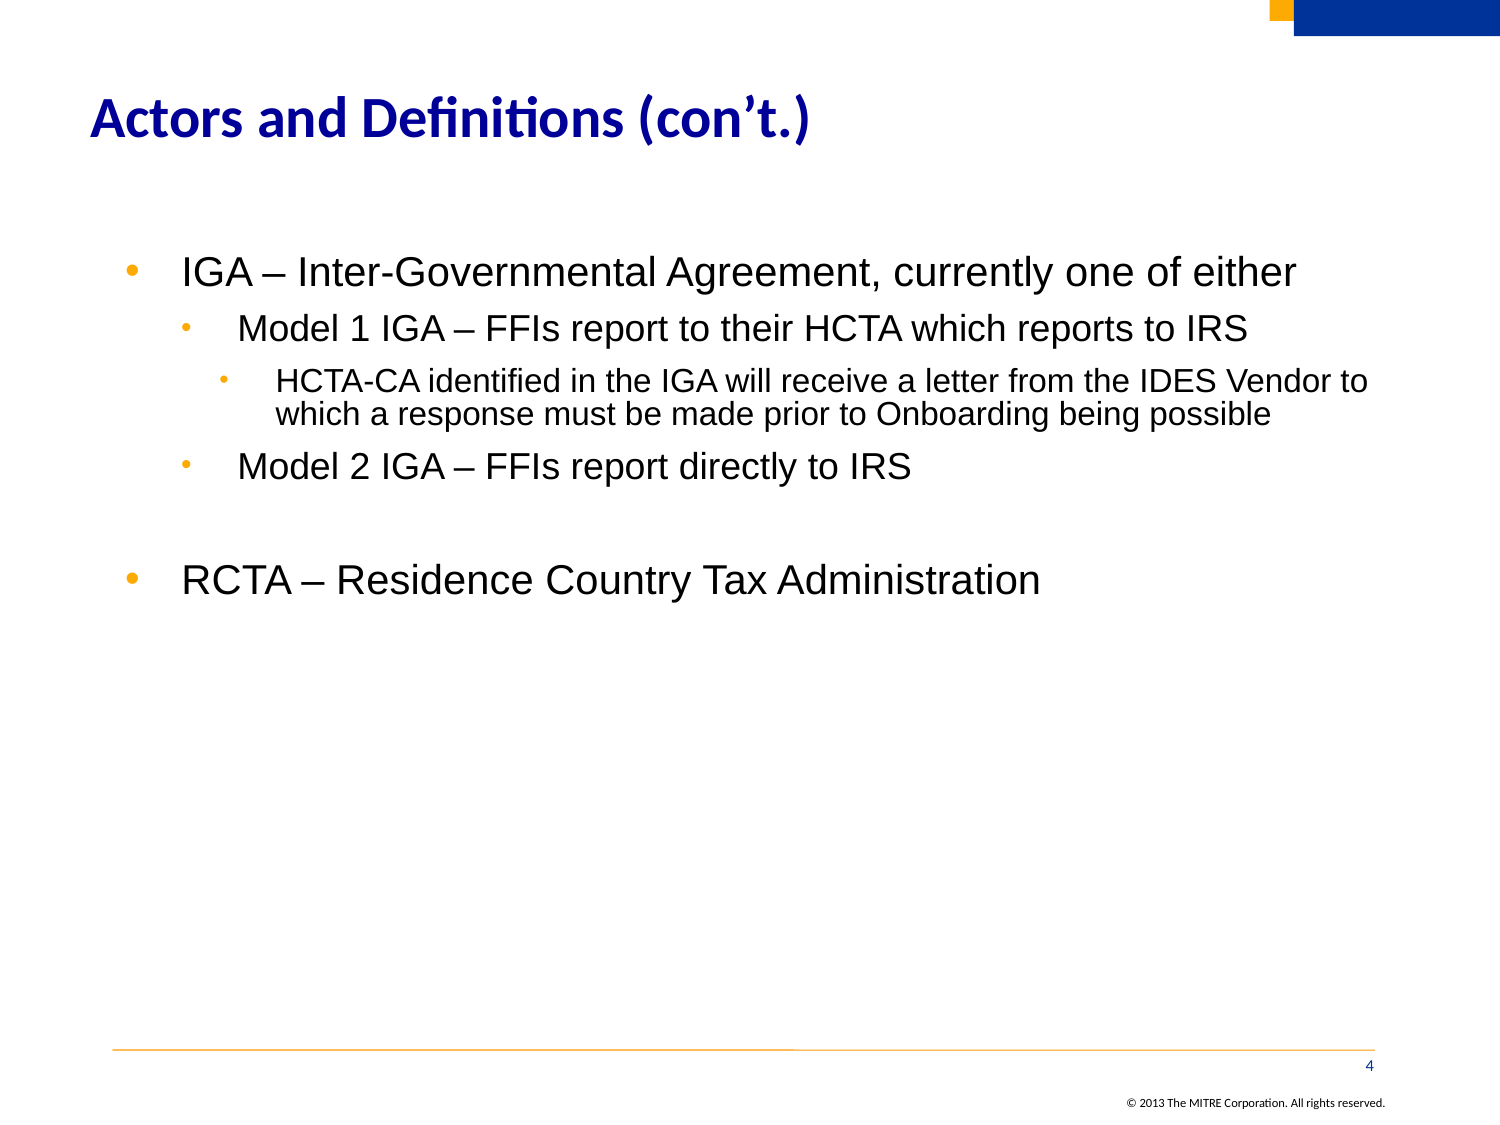

# Actors and Definitions (con’t.)

IGA – Inter-Governmental Agreement, currently one of either
Model 1 IGA – FFIs report to their HCTA which reports to IRS
HCTA-CA identified in the IGA will receive a letter from the IDES Vendor to which a response must be made prior to Onboarding being possible
Model 2 IGA – FFIs report directly to IRS

RCTA – Residence Country Tax Administration

4